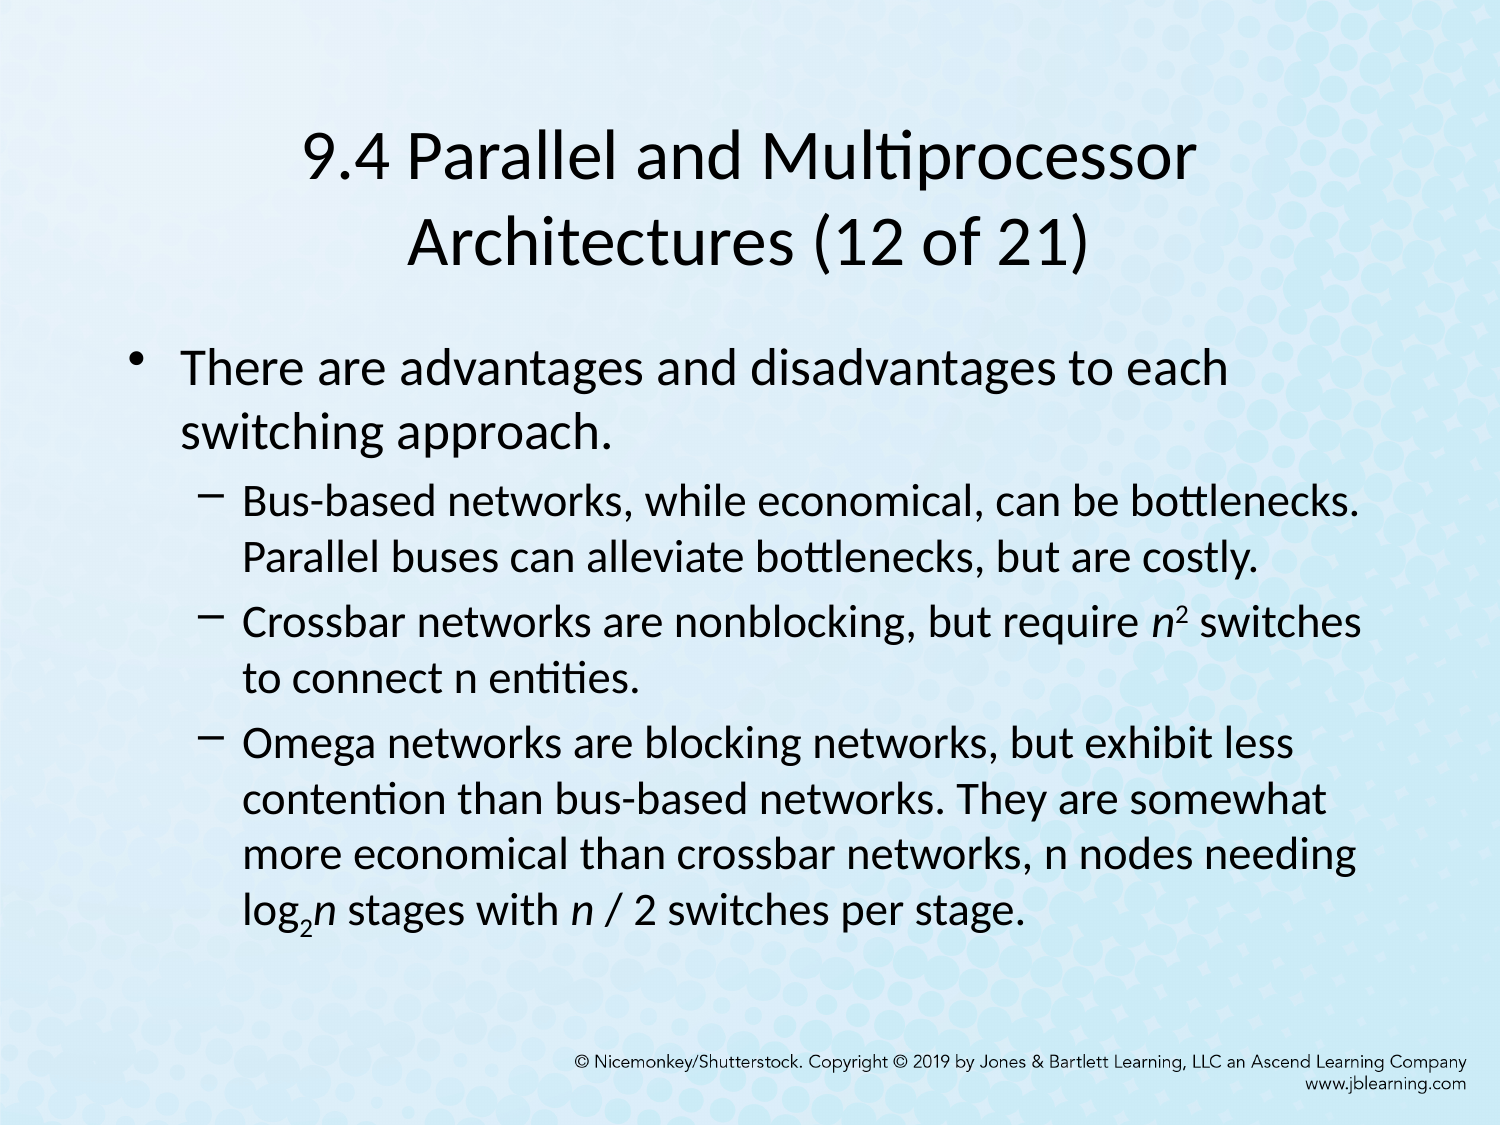

# 9.4 Parallel and Multiprocessor Architectures (12 of 21)
There are advantages and disadvantages to each switching approach.
Bus-based networks, while economical, can be bottlenecks. Parallel buses can alleviate bottlenecks, but are costly.
Crossbar networks are nonblocking, but require n2 switches to connect n entities.
Omega networks are blocking networks, but exhibit less contention than bus-based networks. They are somewhat more economical than crossbar networks, n nodes needing log2n stages with n / 2 switches per stage.